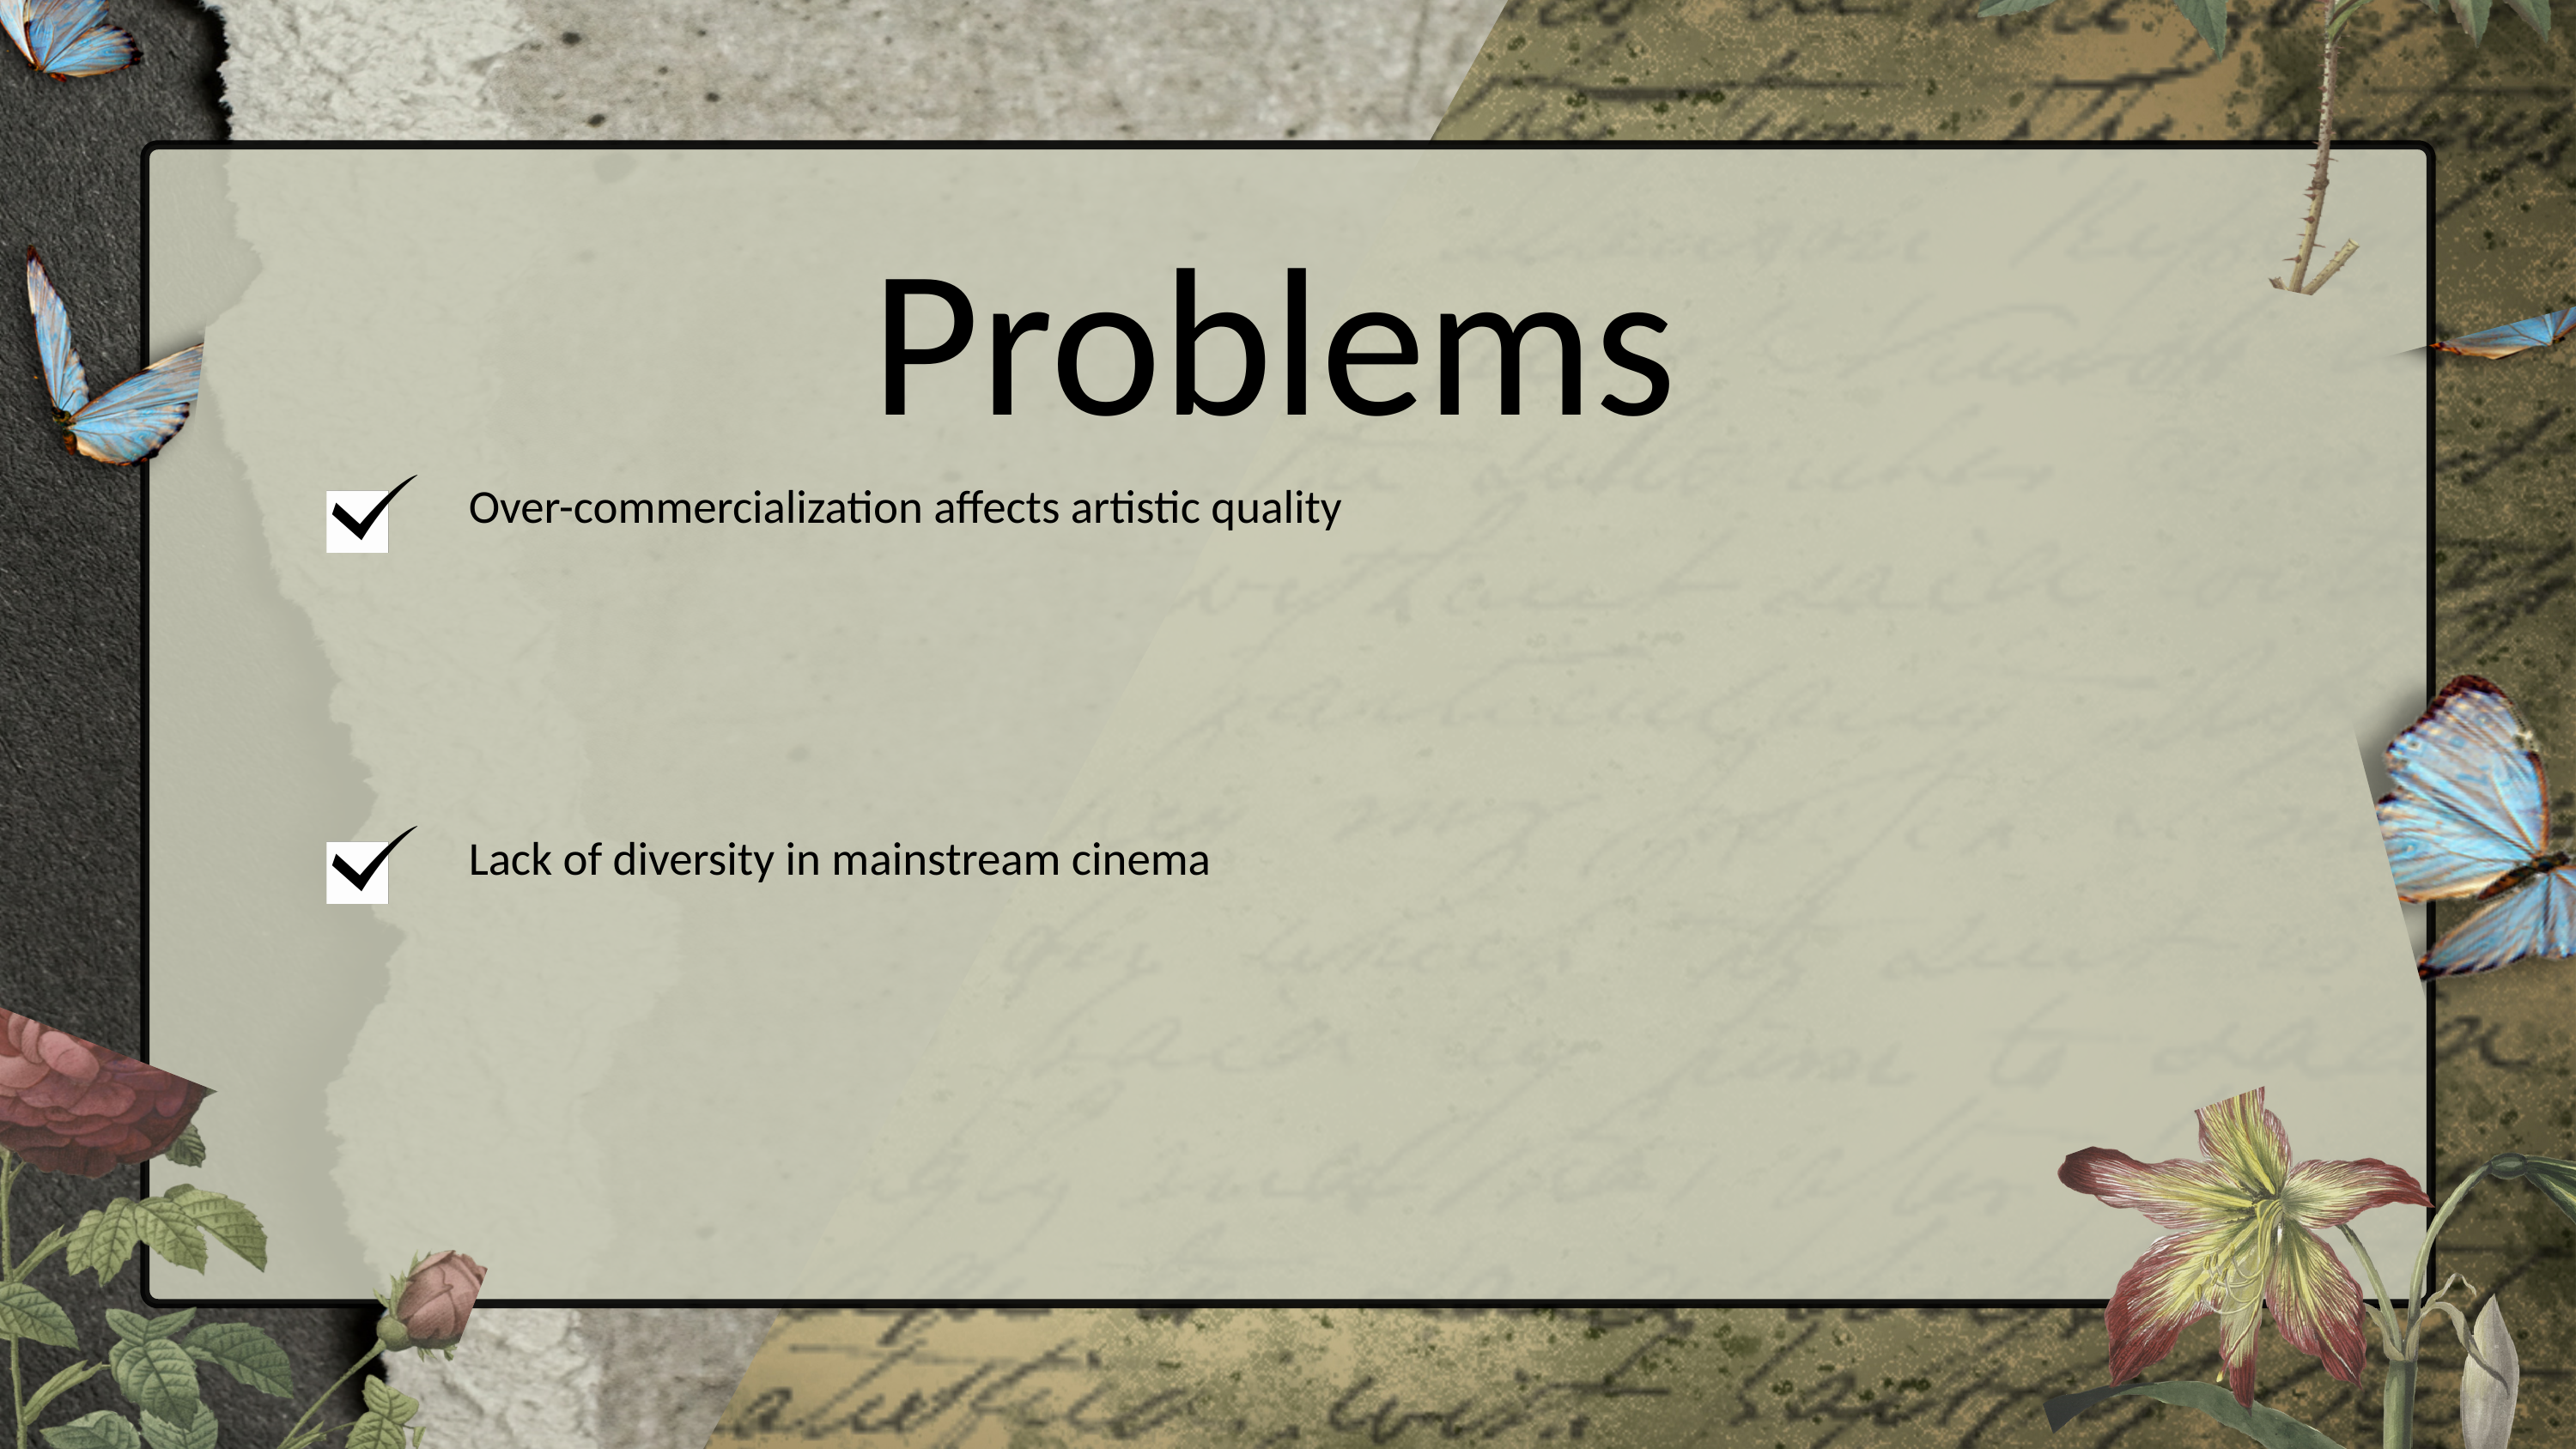

Problems

Over-commercialization affects artistic quality

Lack of diversity in mainstream cinema